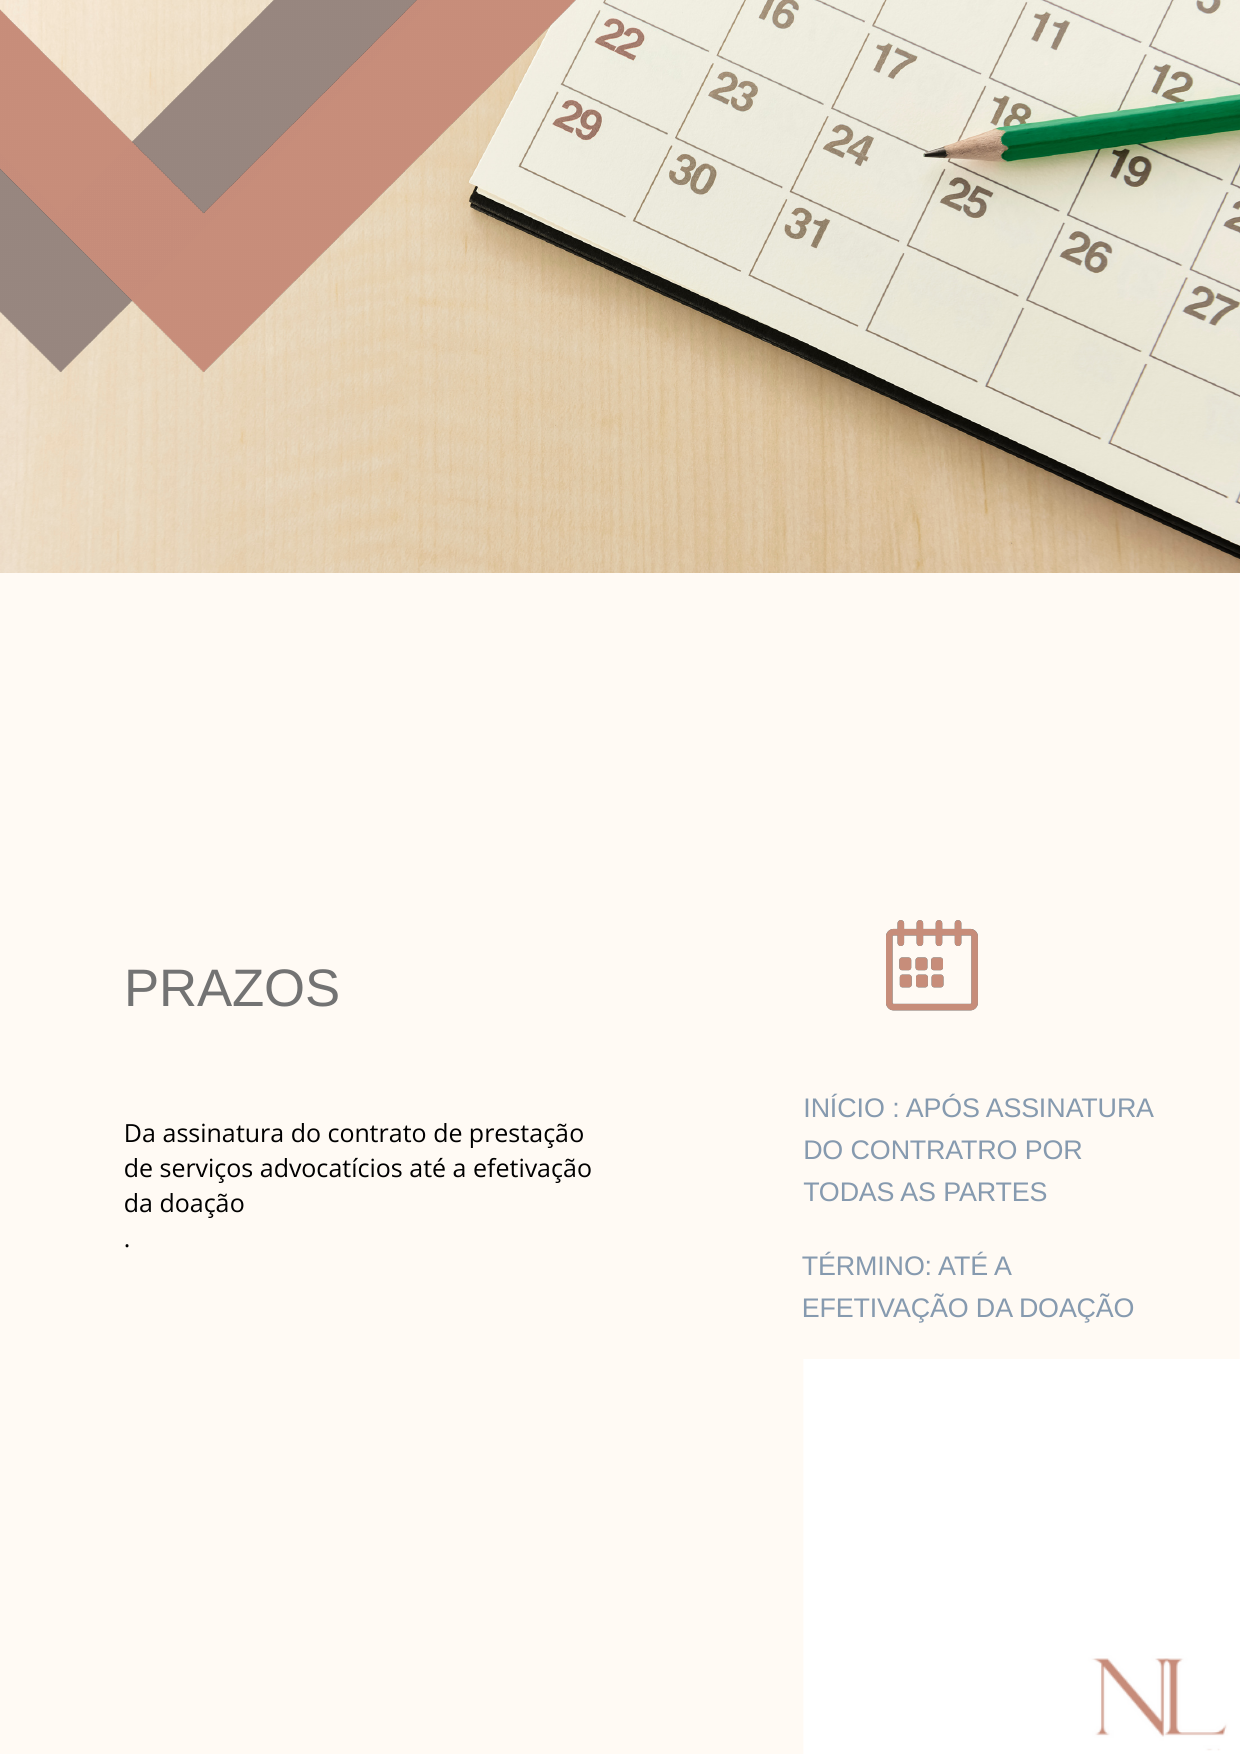

PRAZOS
INÍCIO : APÓS ASSINATURA DO CONTRATRO POR TODAS AS PARTES
Da assinatura do contrato de prestação de serviços advocatícios até a efetivação da doação
.
TÉRMINO: ATÉ A EFETIVAÇÃO DA DOAÇÃO